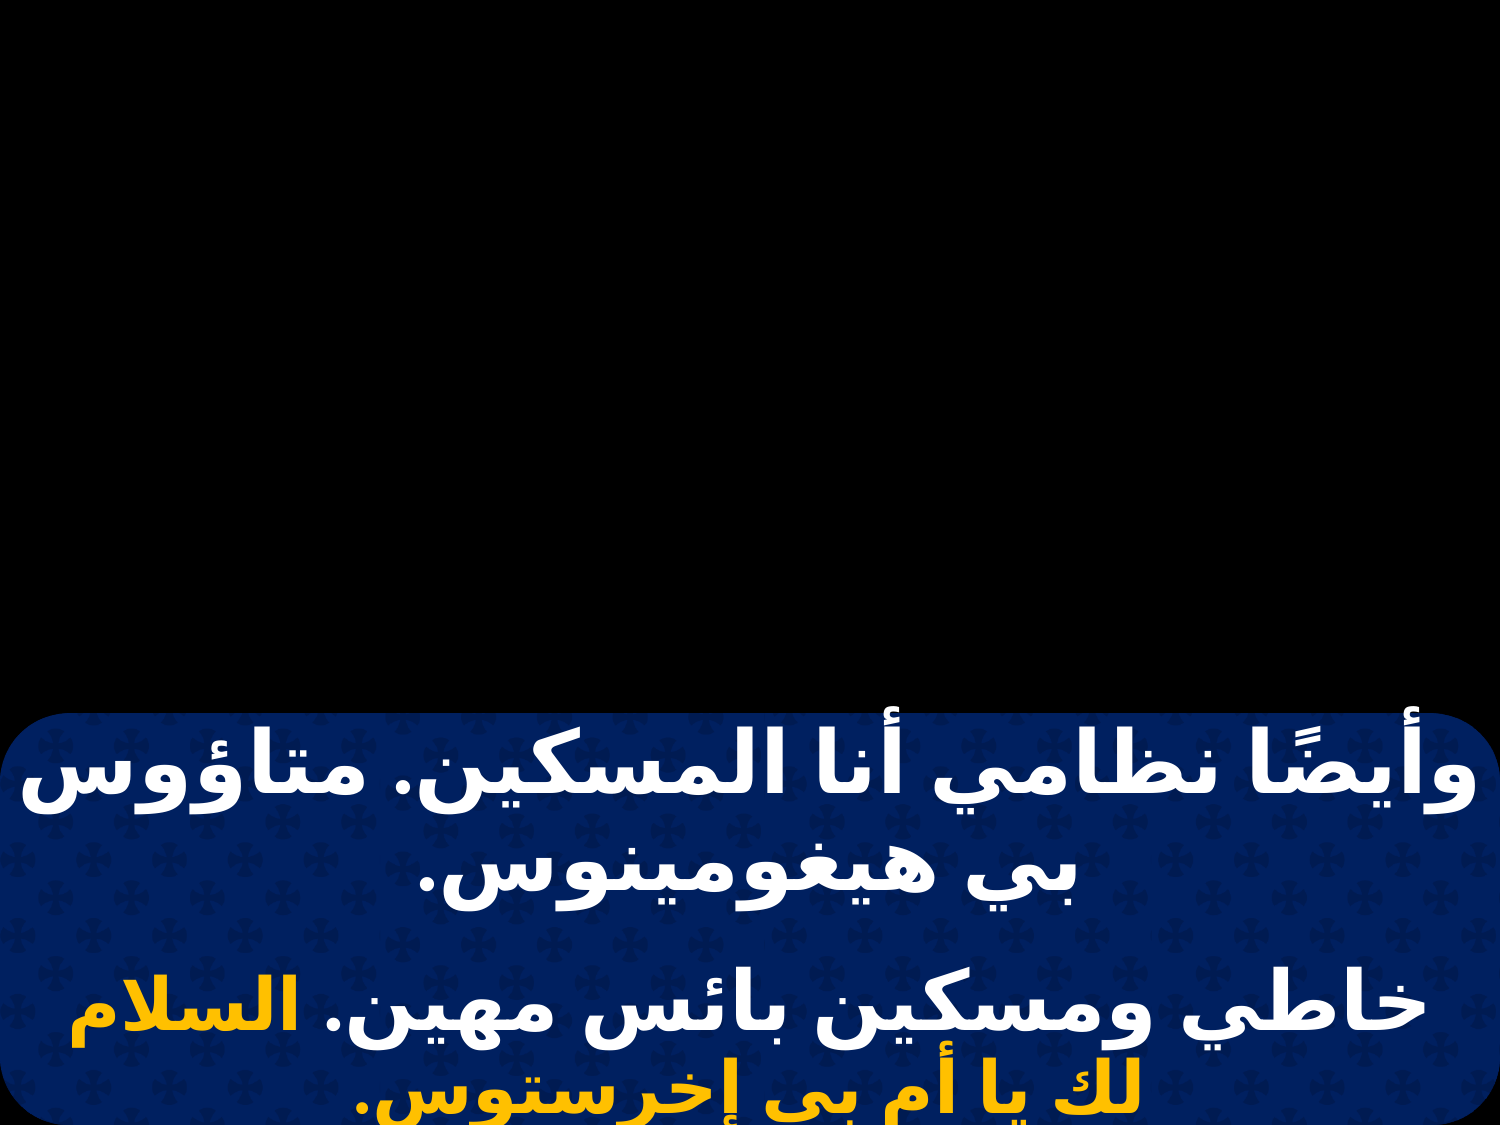

| وأيضًا نظامي أنا المسكين. متاؤوس بي هيغومينوس. |
| --- |
|  |
| خاطي ومسكين بائس مهين. السلام لك يا أم بي إخرستوس. |